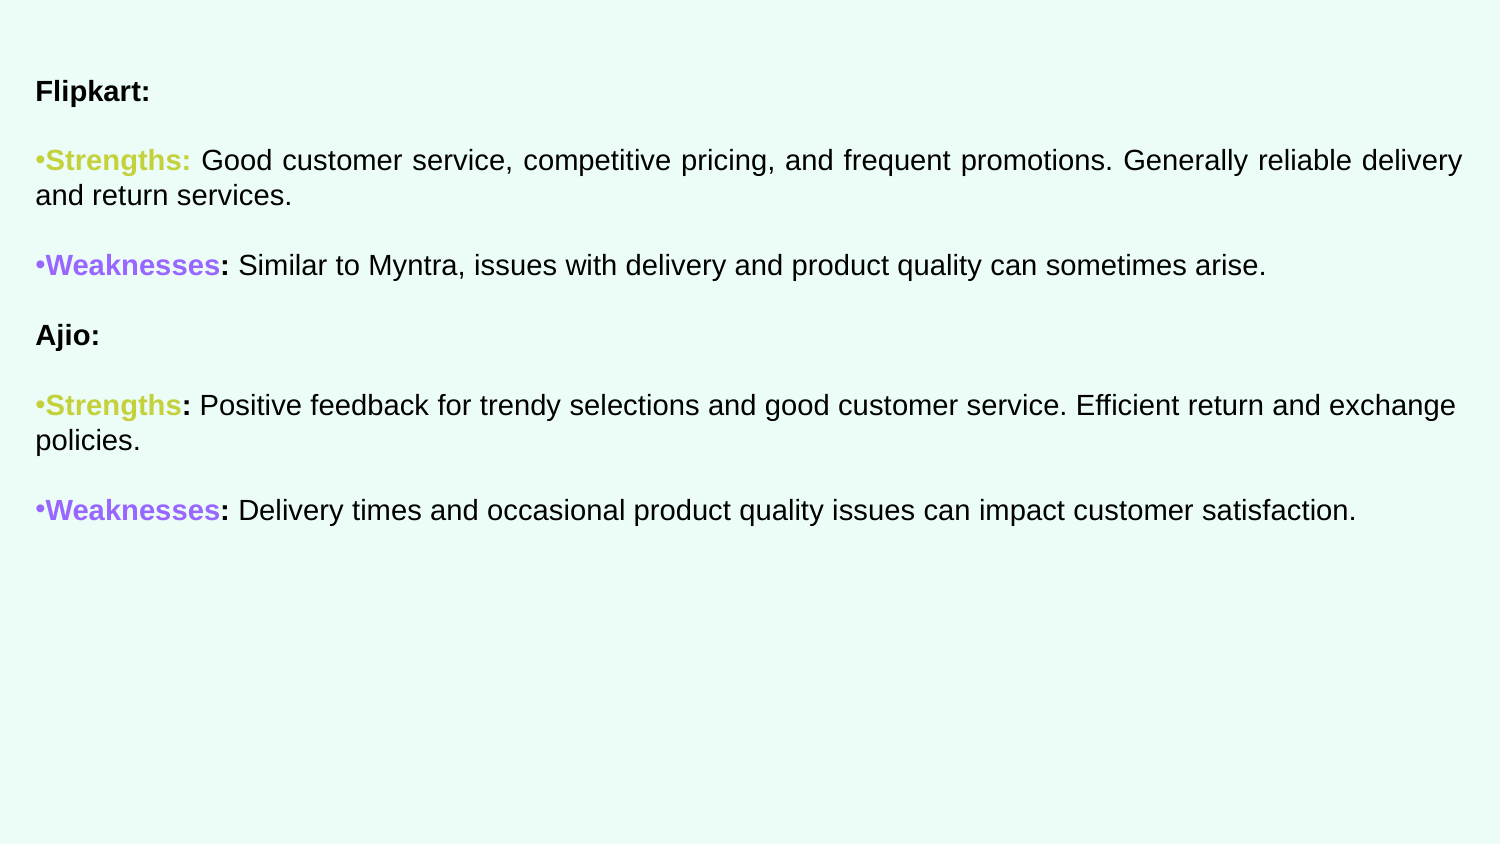

Flipkart:

Strengths: Good customer service, competitive pricing, and frequent promotions. Generally reliable delivery and return services.

Weaknesses: Similar to Myntra, issues with delivery and product quality can sometimes arise.

Ajio:

Strengths: Positive feedback for trendy selections and good customer service. Efficient return and exchange policies.

Weaknesses: Delivery times and occasional product quality issues can impact customer satisfaction.